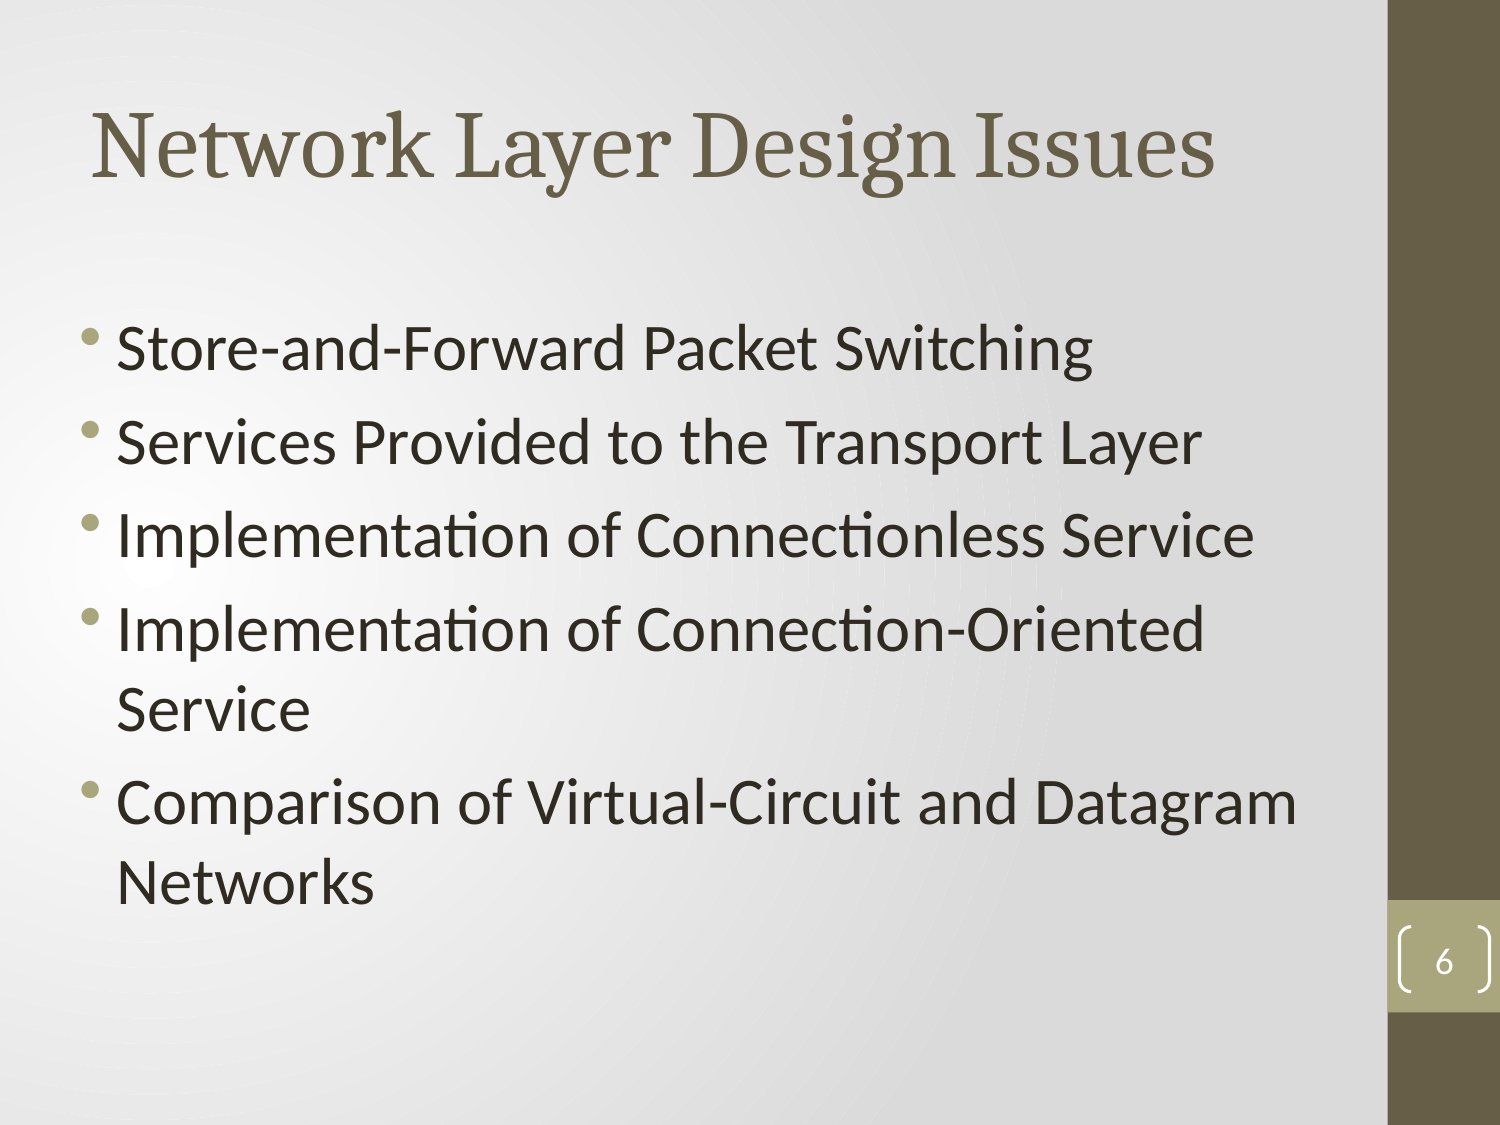

# Network Layer Design Issues
Store-and-Forward Packet Switching
Services Provided to the Transport Layer
Implementation of Connectionless Service
Implementation of Connection-Oriented Service
Comparison of Virtual-Circuit and Datagram Networks
6